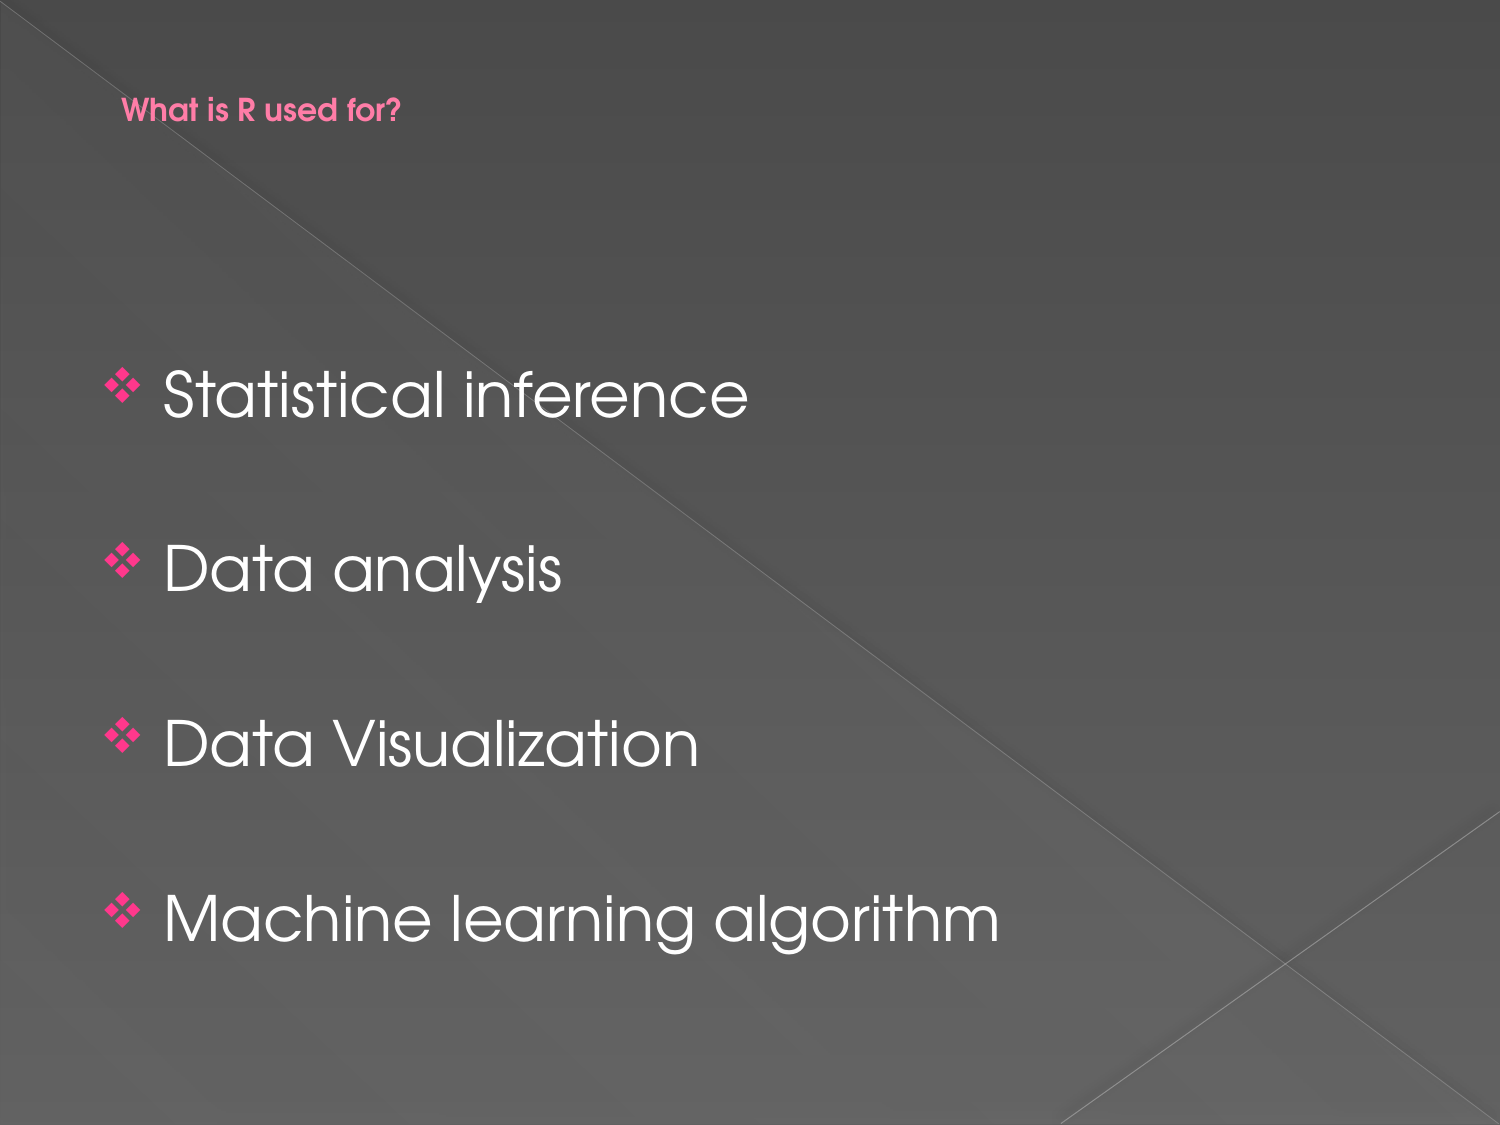

# What is R used for?

Statistical inference

Data analysis

Data Visualization

Machine learning algorithm